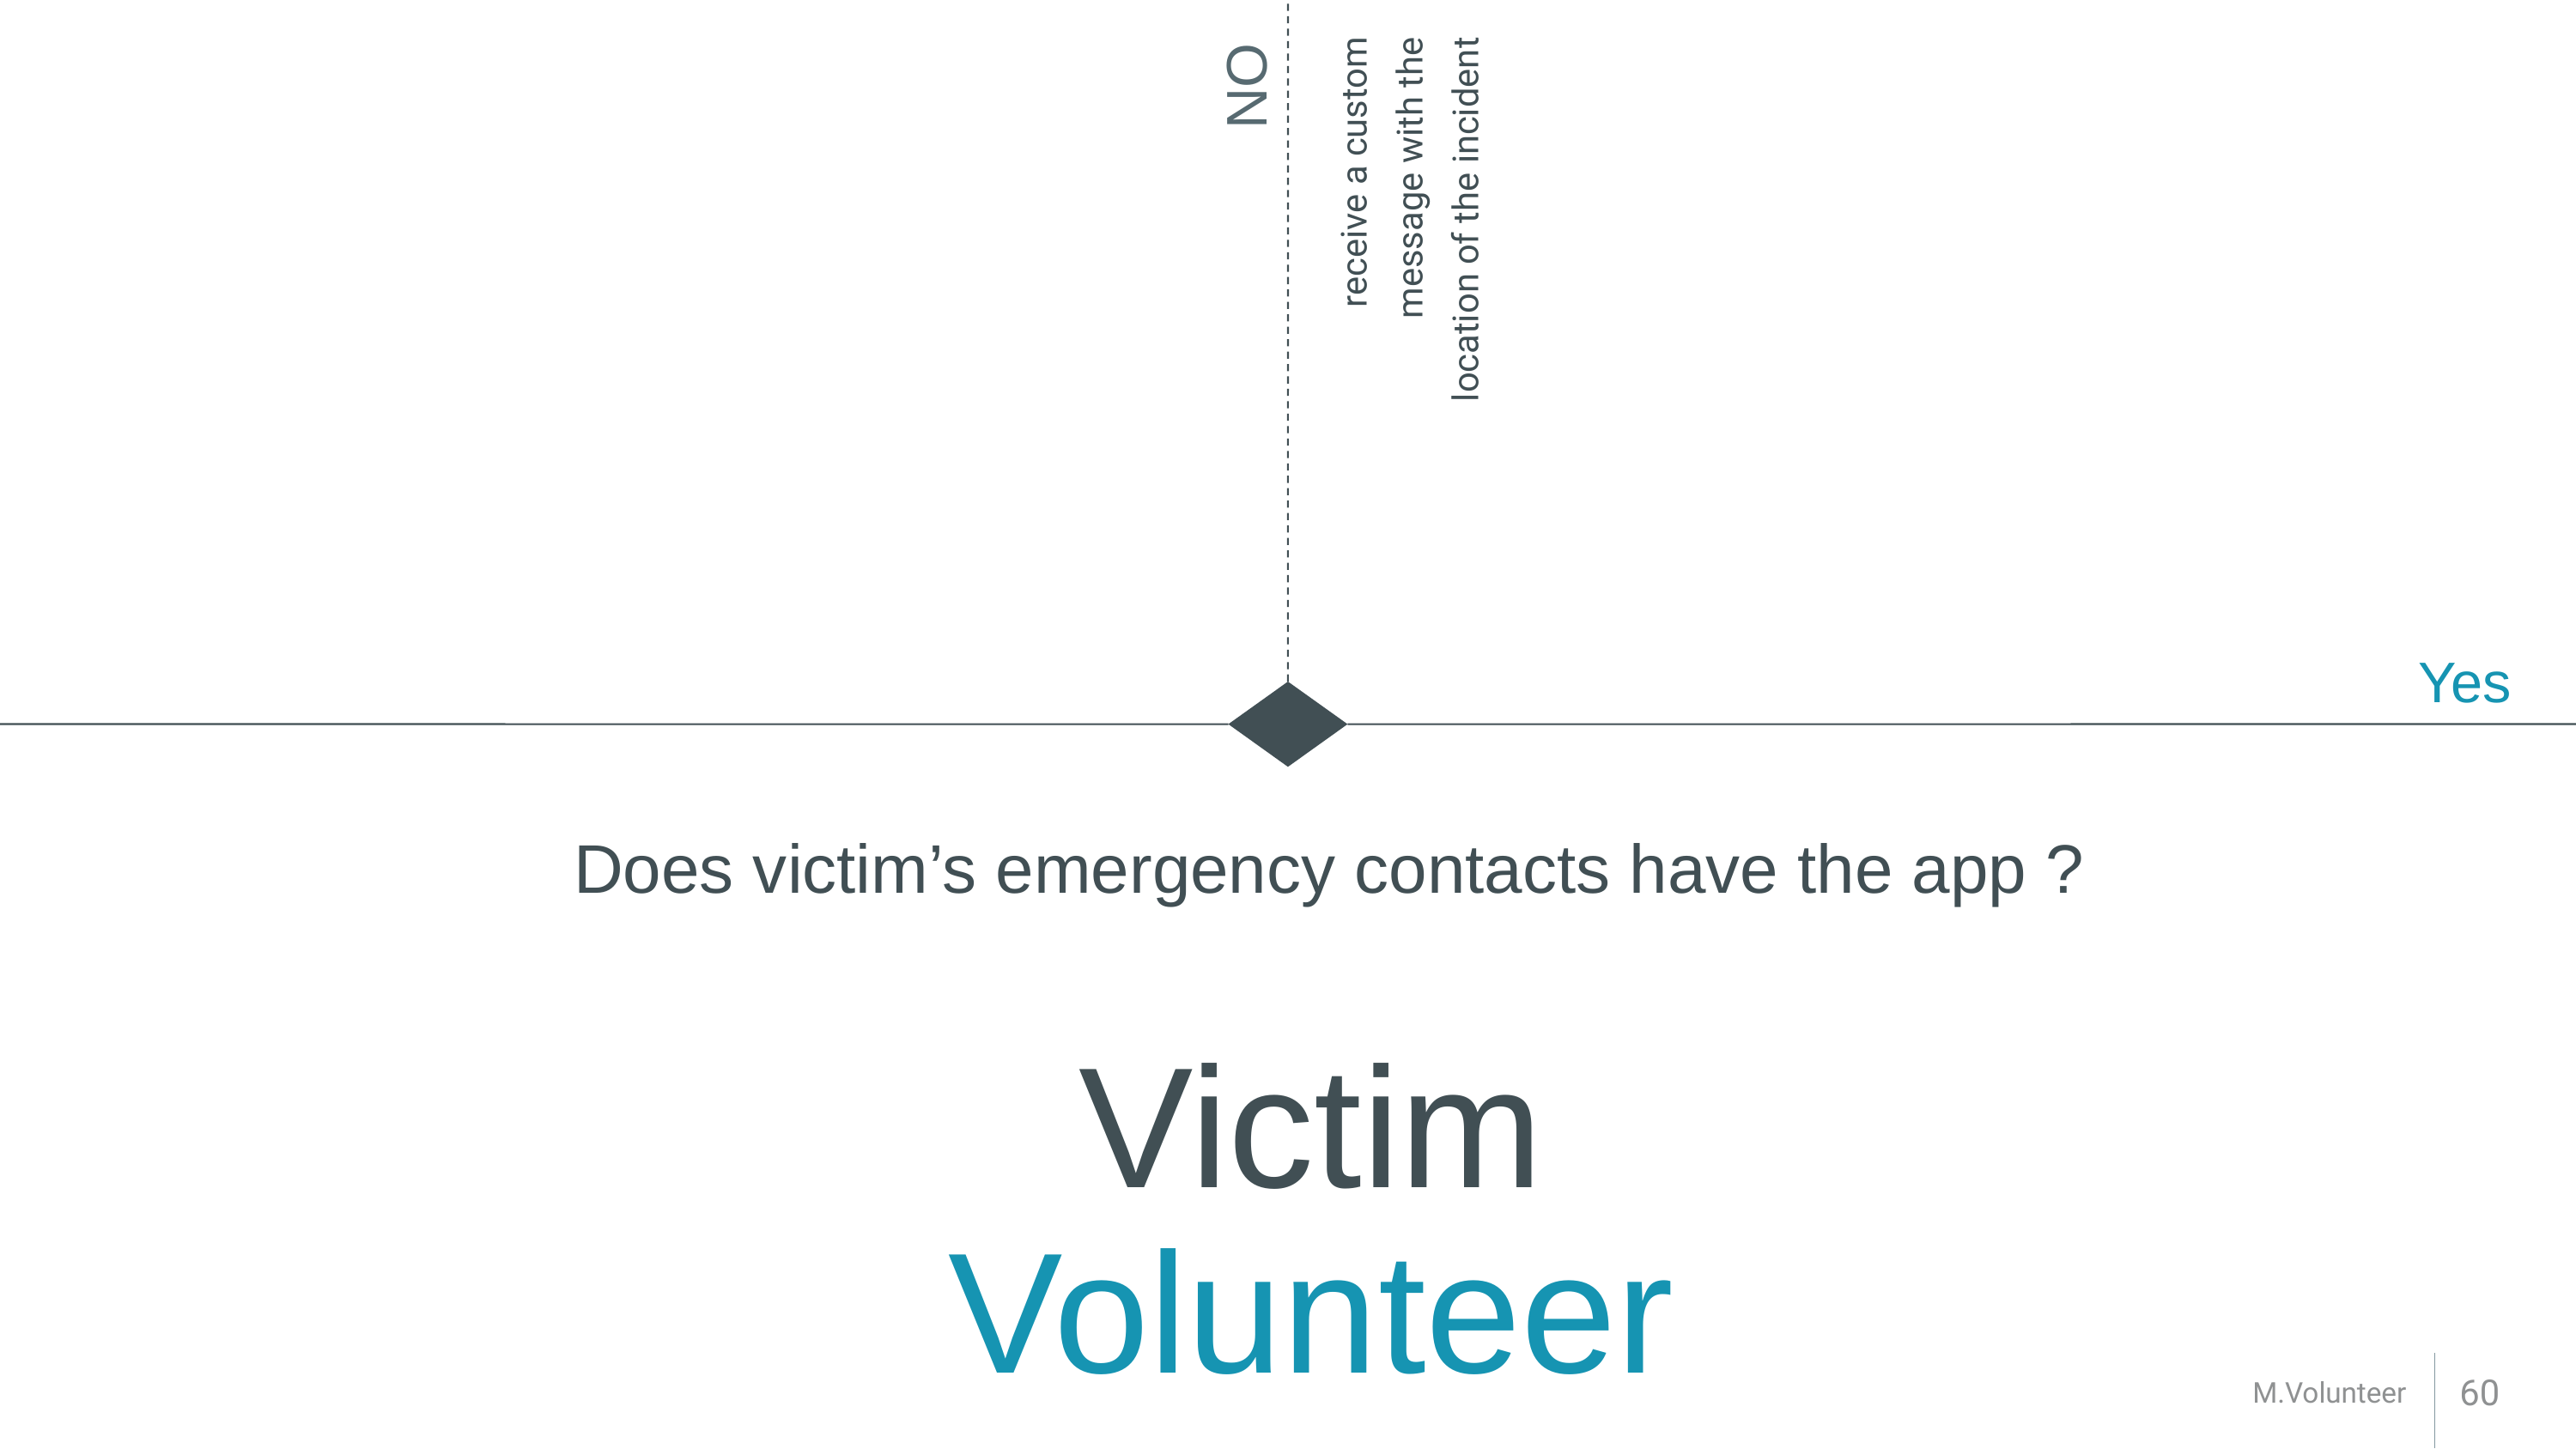

receive a custom message with the location of the incident

NO
Yes
Does victim’s emergency contacts have the app ?
Victim Volunteer
60
M.Volunteer